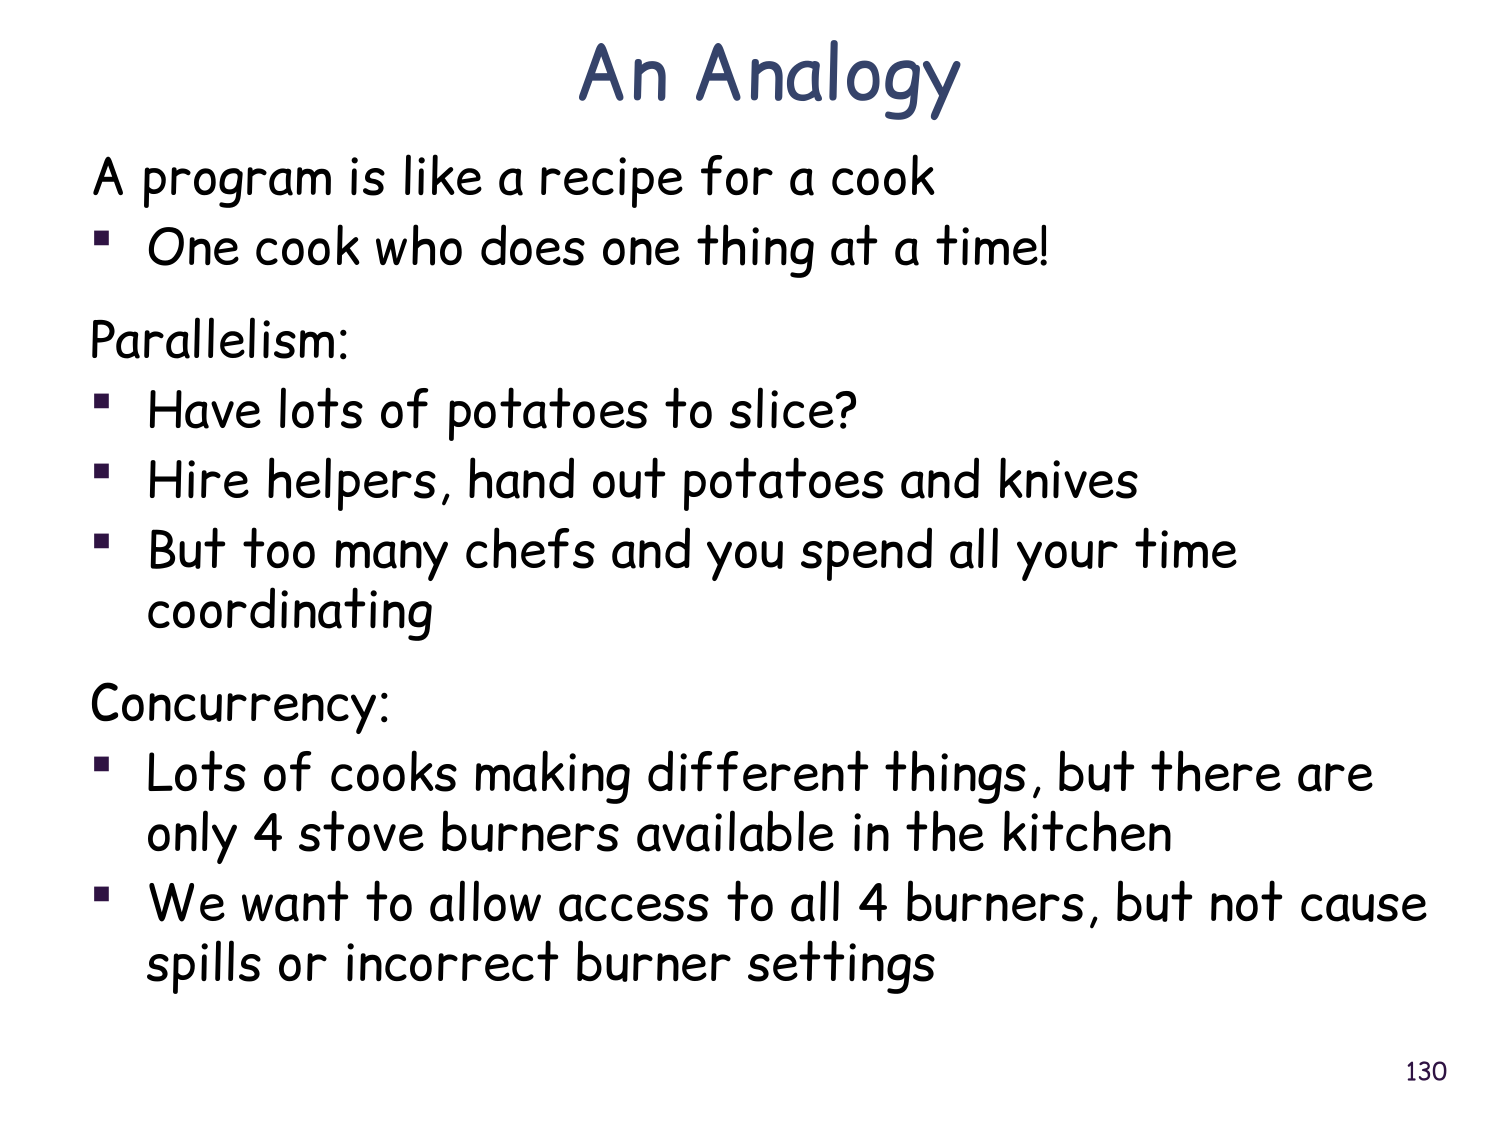

# An Analogy
A program is like a recipe for a cook
One cook who does one thing at a time!

Parallelism:
Have lots of potatoes to slice?
Hire helpers, hand out potatoes and knives
But too many chefs and you spend all your time coordinating

Concurrency:
Lots of cooks making different things, but there are only 4 stove burners available in the kitchen
We want to allow access to all 4 burners, but not cause spills or incorrect burner settings
130